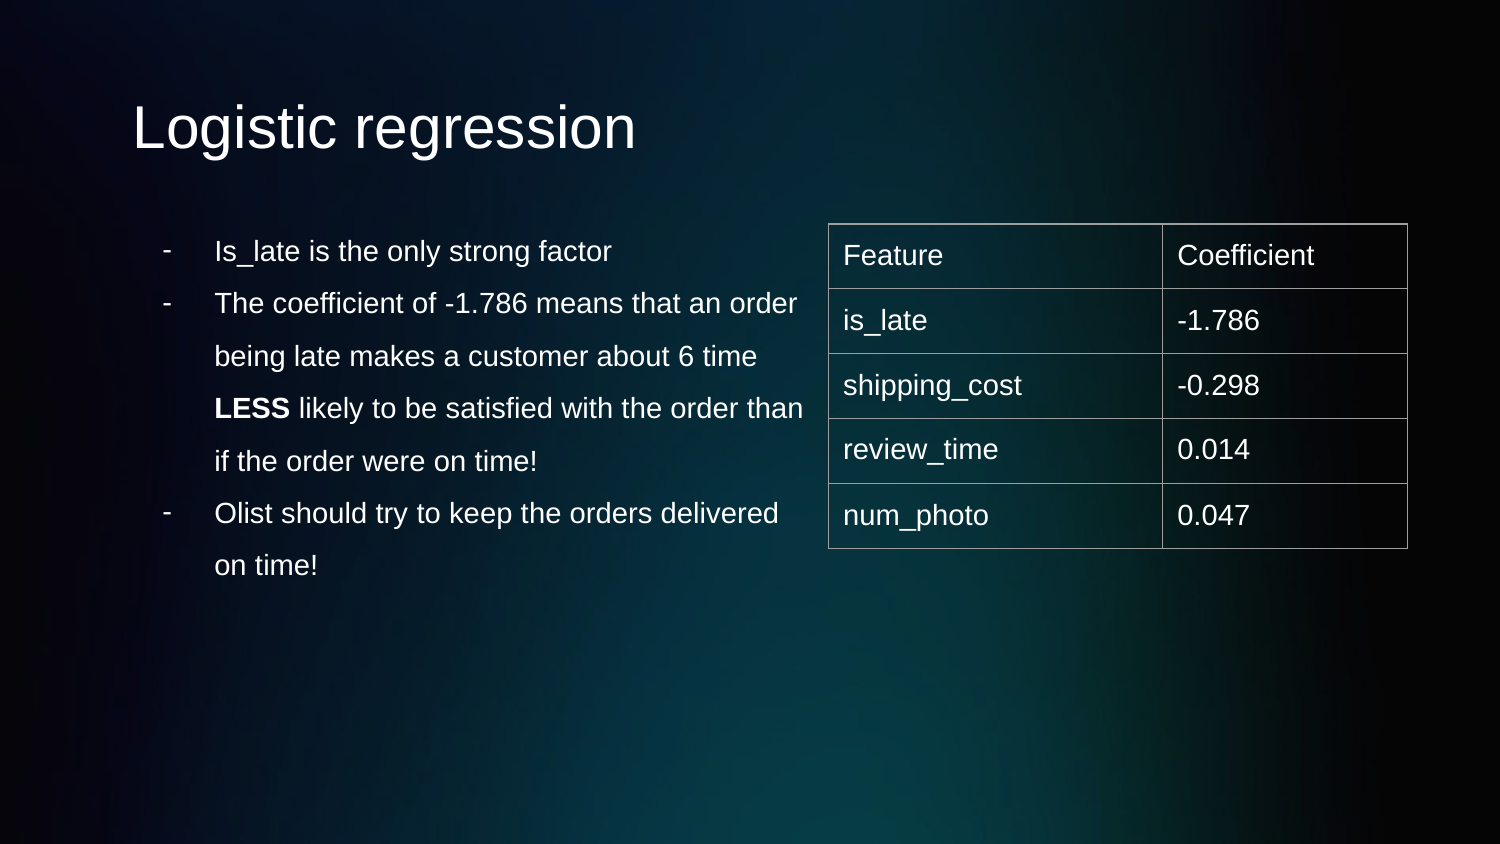

# Logistic regression
Is_late is the only strong factor
The coefficient of -1.786 means that an order being late makes a customer about 6 time LESS likely to be satisfied with the order than if the order were on time!
Olist should try to keep the orders delivered on time!

| Feature | Coefficient |
| --- | --- |
| is\_late | -1.786 |
| shipping\_cost | -0.298 |
| review\_time | 0.014 |
| num\_photo | 0.047 |